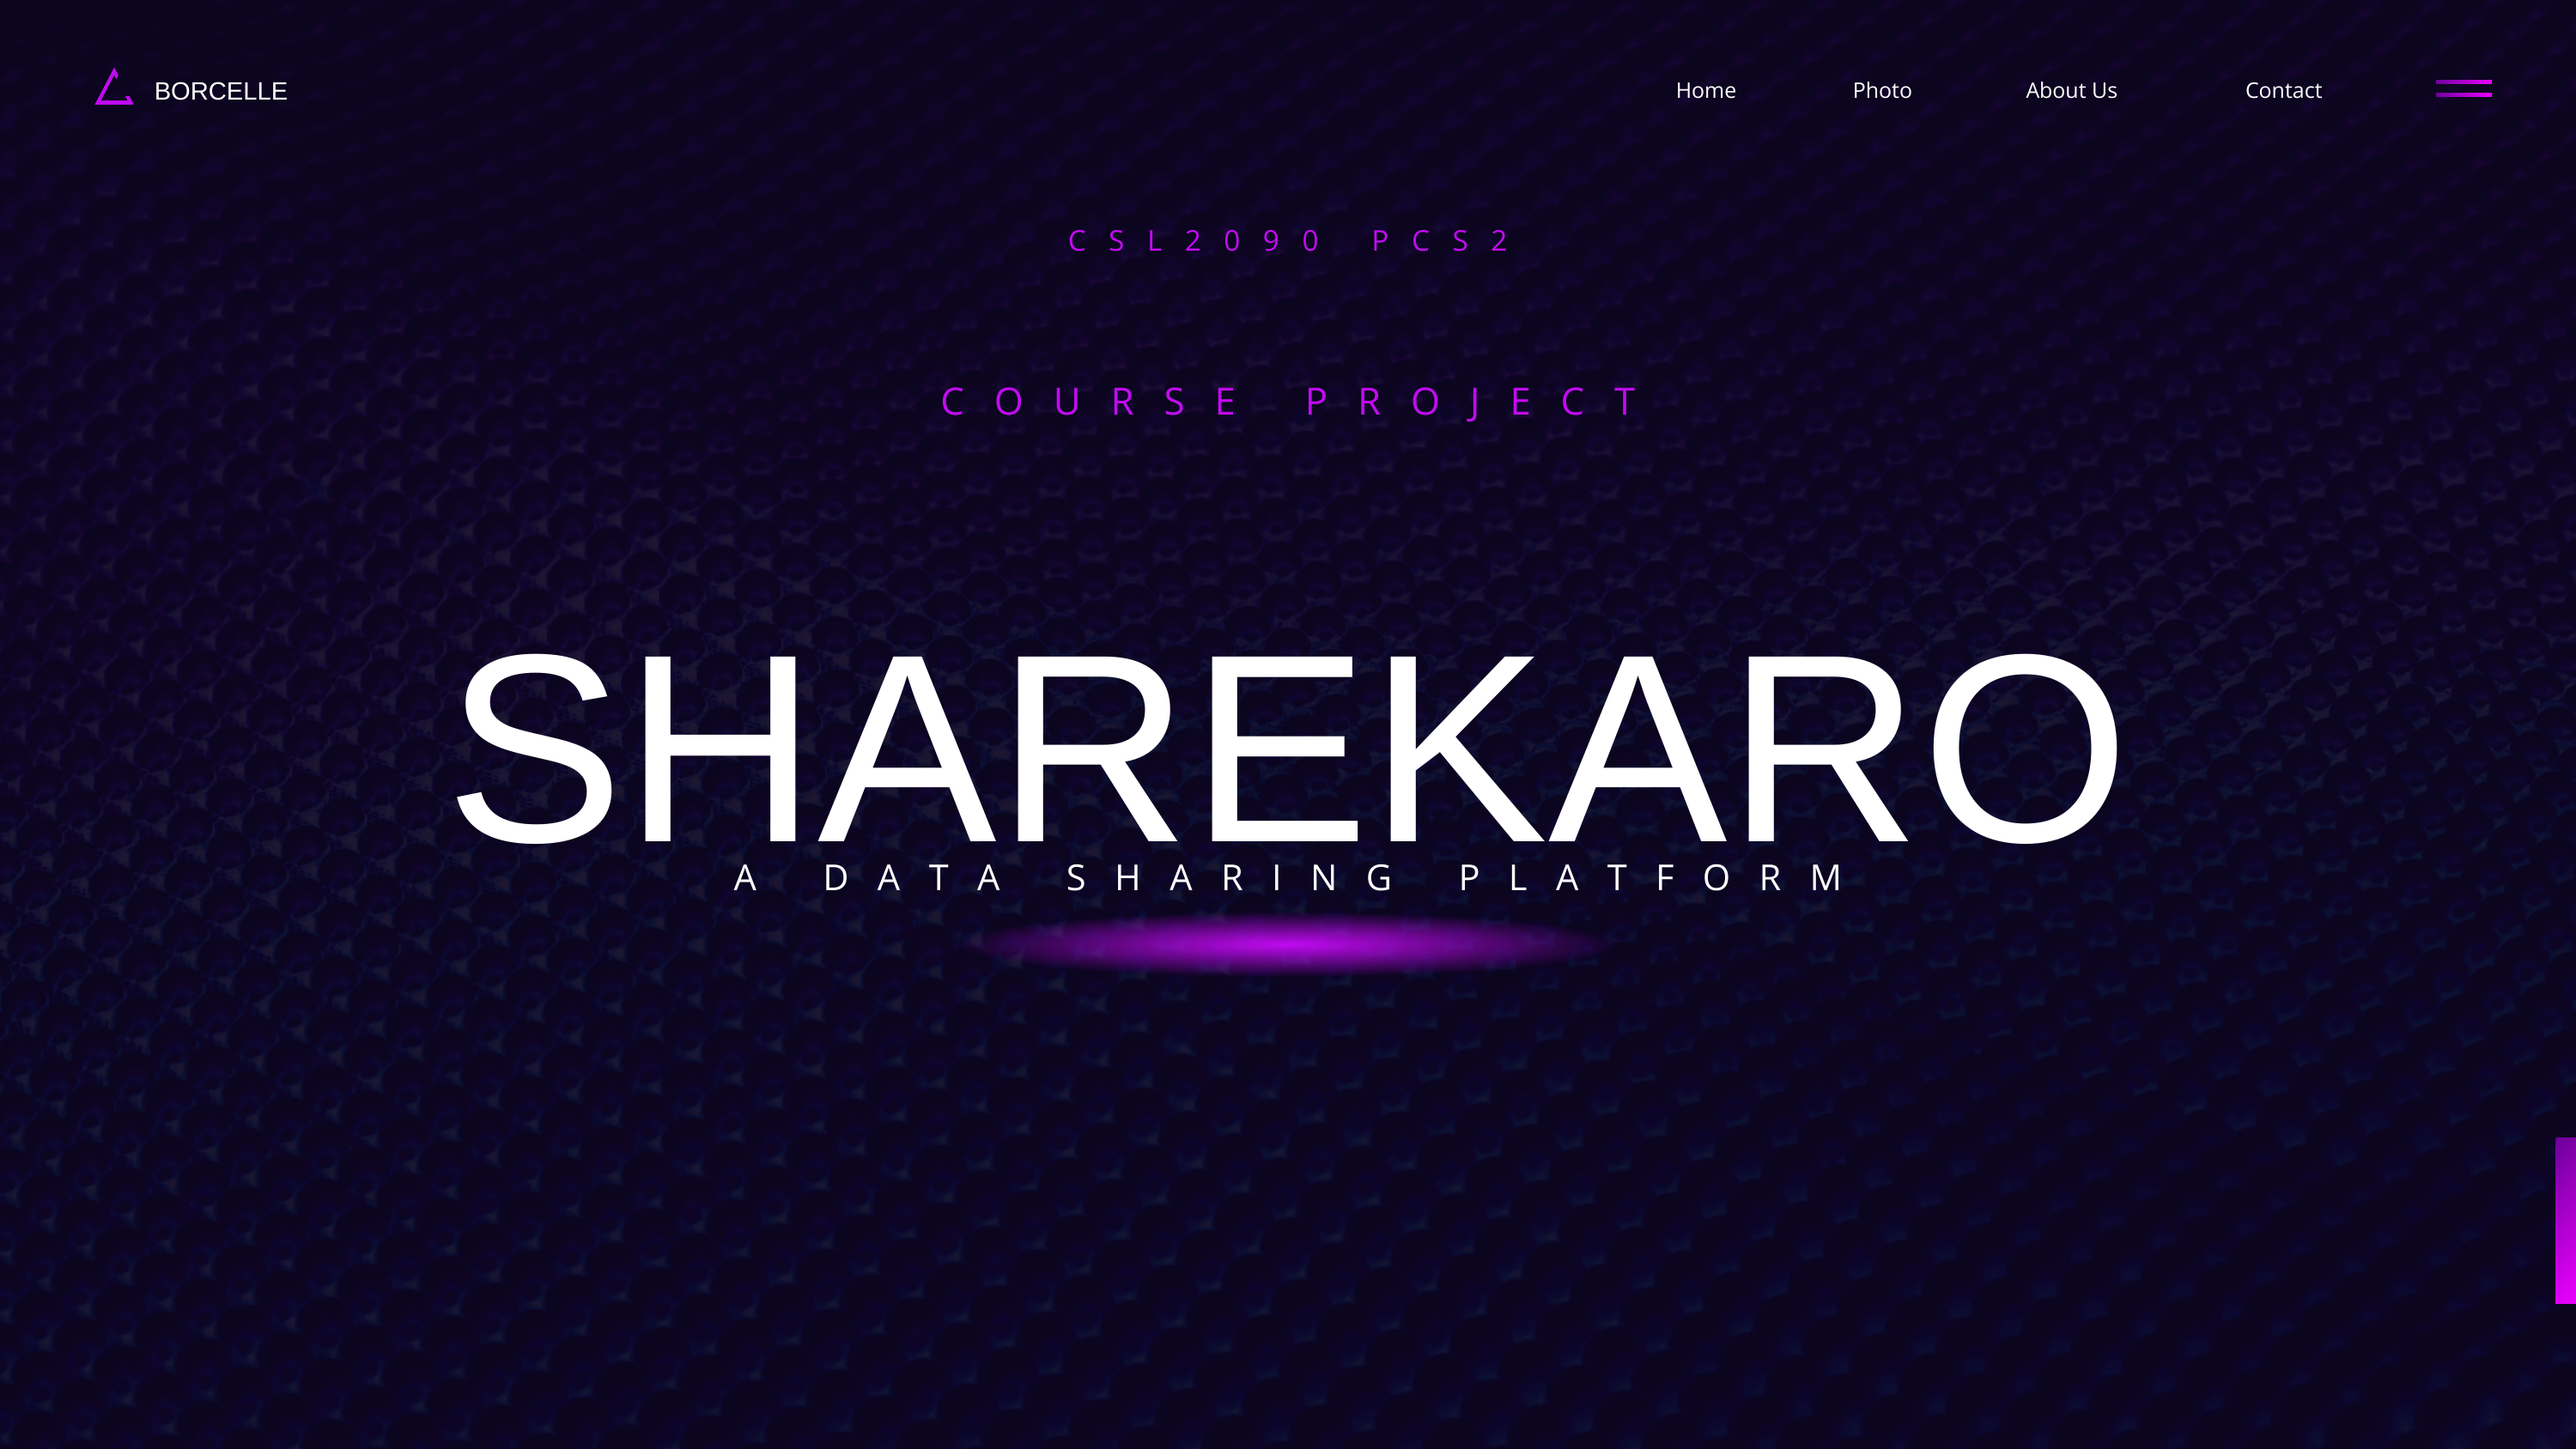

BORCELLE
Home
Photo
About Us
Contact

CSL2090 PCS2
COURSE PROJECT
SHAREKARO

A DATA SHARING PLATFORM